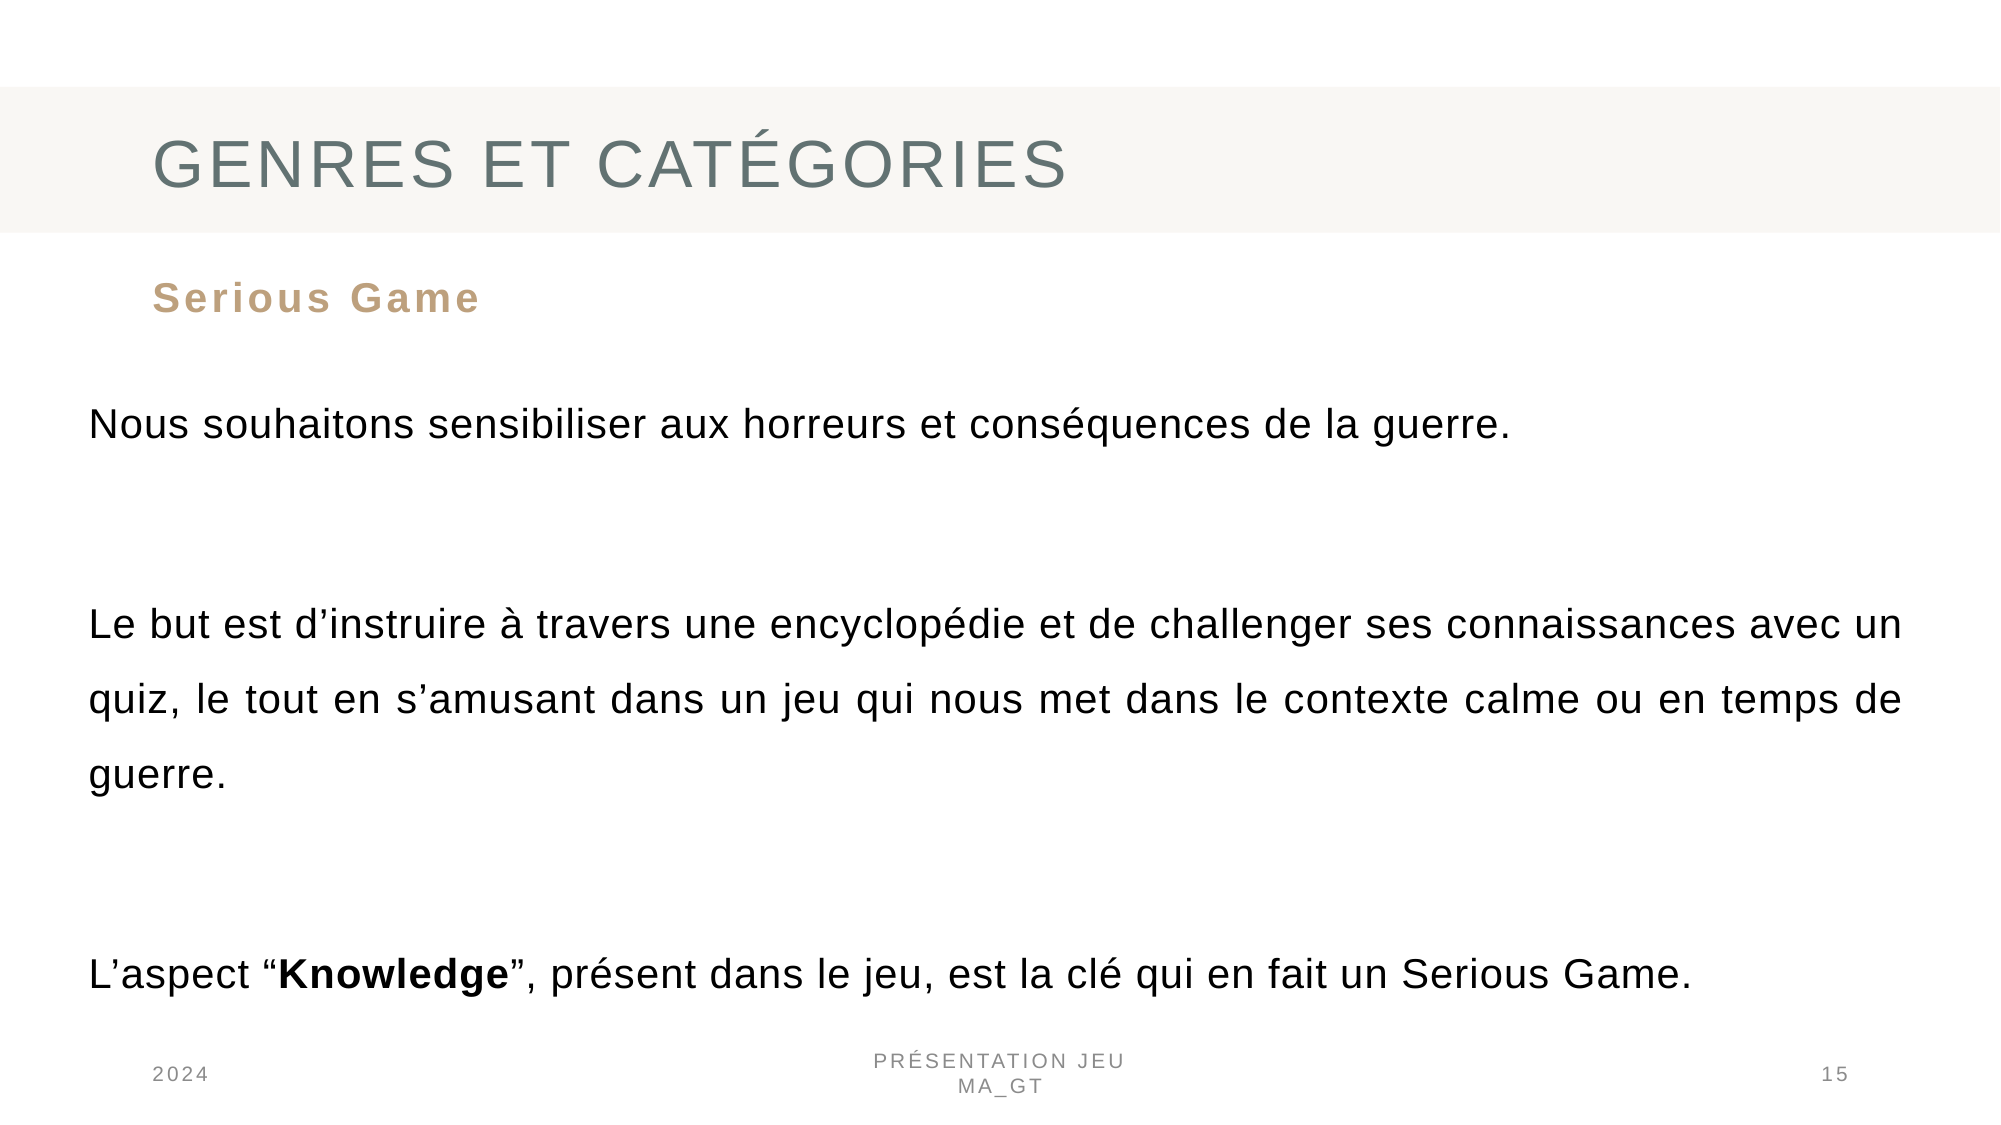

# Genres et catégories
Serious Game
Nous souhaitons sensibiliser aux horreurs et conséquences de la guerre.

Le but est d’instruire à travers une encyclopédie et de challenger ses connaissances avec un quiz, le tout en s’amusant dans un jeu qui nous met dans le contexte calme ou en temps de guerre.

L’aspect “Knowledge”, présent dans le jeu, est la clé qui en fait un Serious Game.

2024
Présentation jeu MA_GT
15